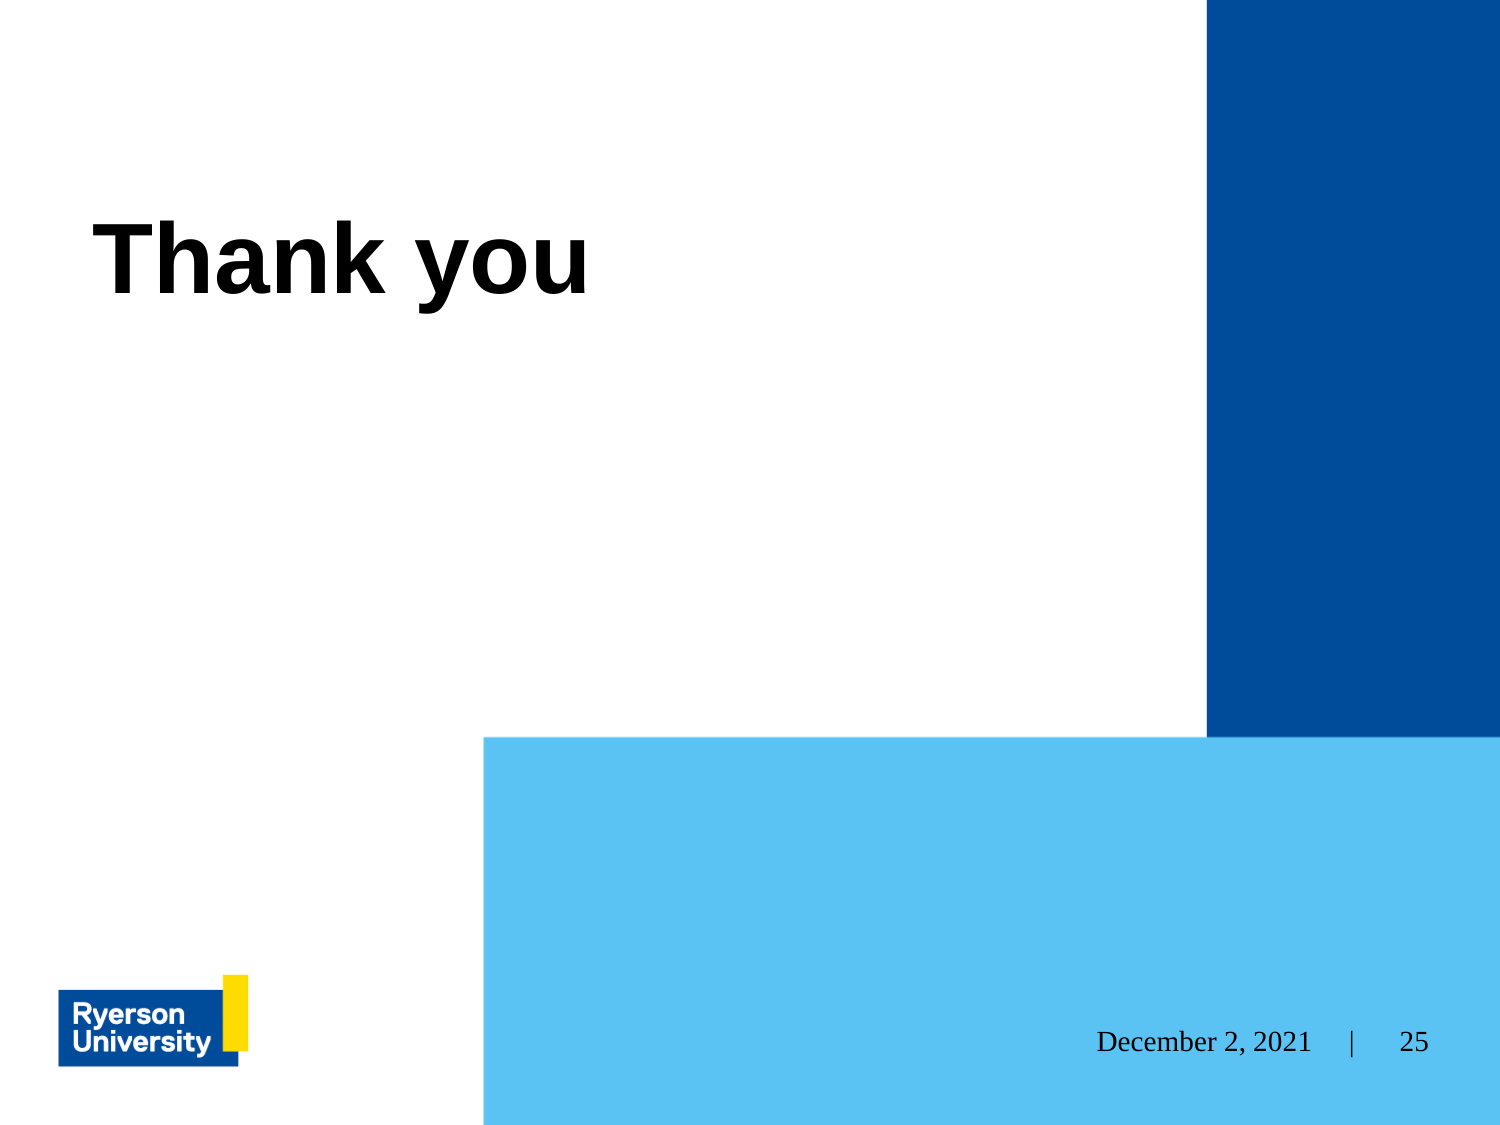

# Thank you
25
December 2, 2021     |